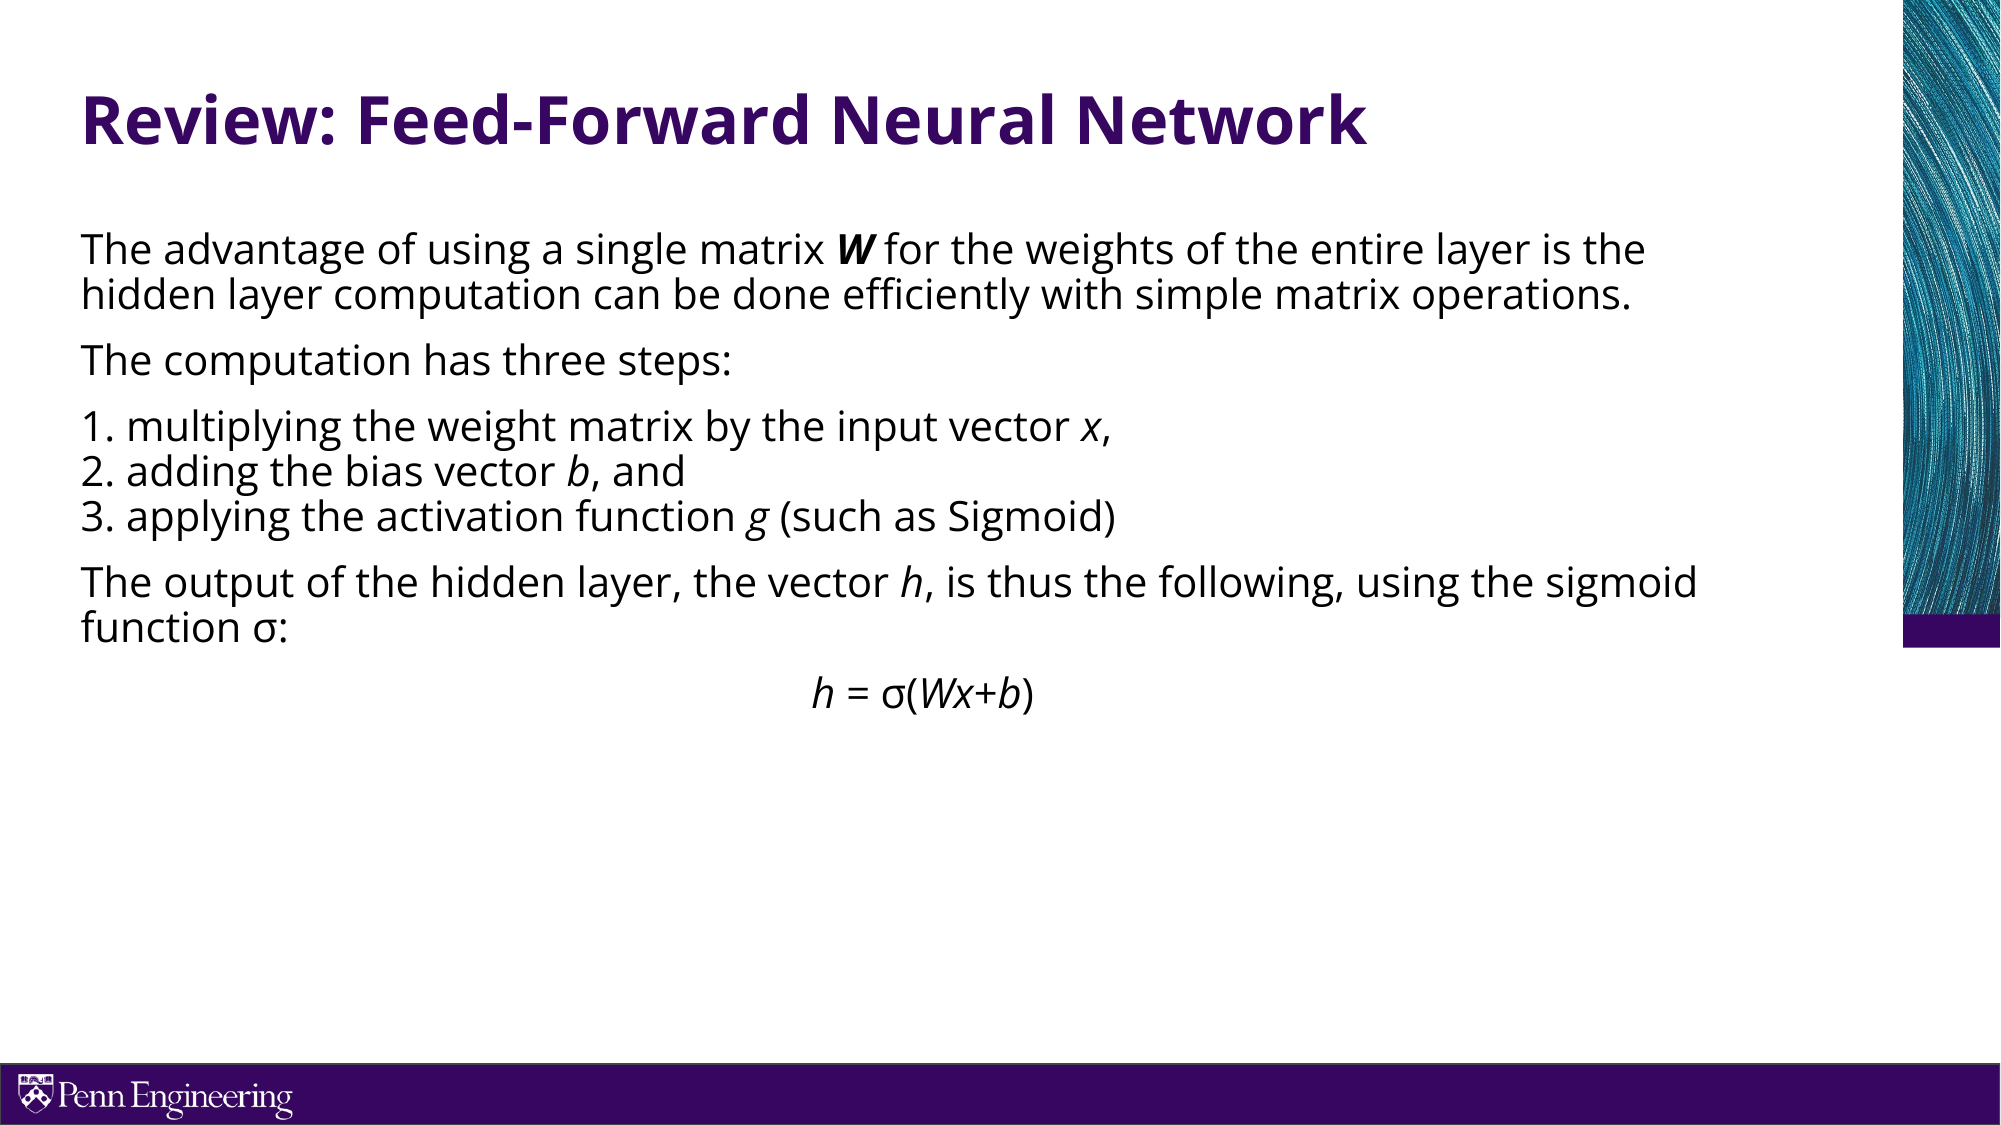

# Review: Feed-Forward Neural Network
The advantage of using a single matrix W for the weights of the entire layer is the hidden layer computation can be done efficiently with simple matrix operations.
The computation has three steps:
1. multiplying the weight matrix by the input vector x,
2. adding the bias vector b, and
3. applying the activation function g (such as Sigmoid)
The output of the hidden layer, the vector h, is thus the following, using the sigmoid function σ:
h = σ(Wx+b)